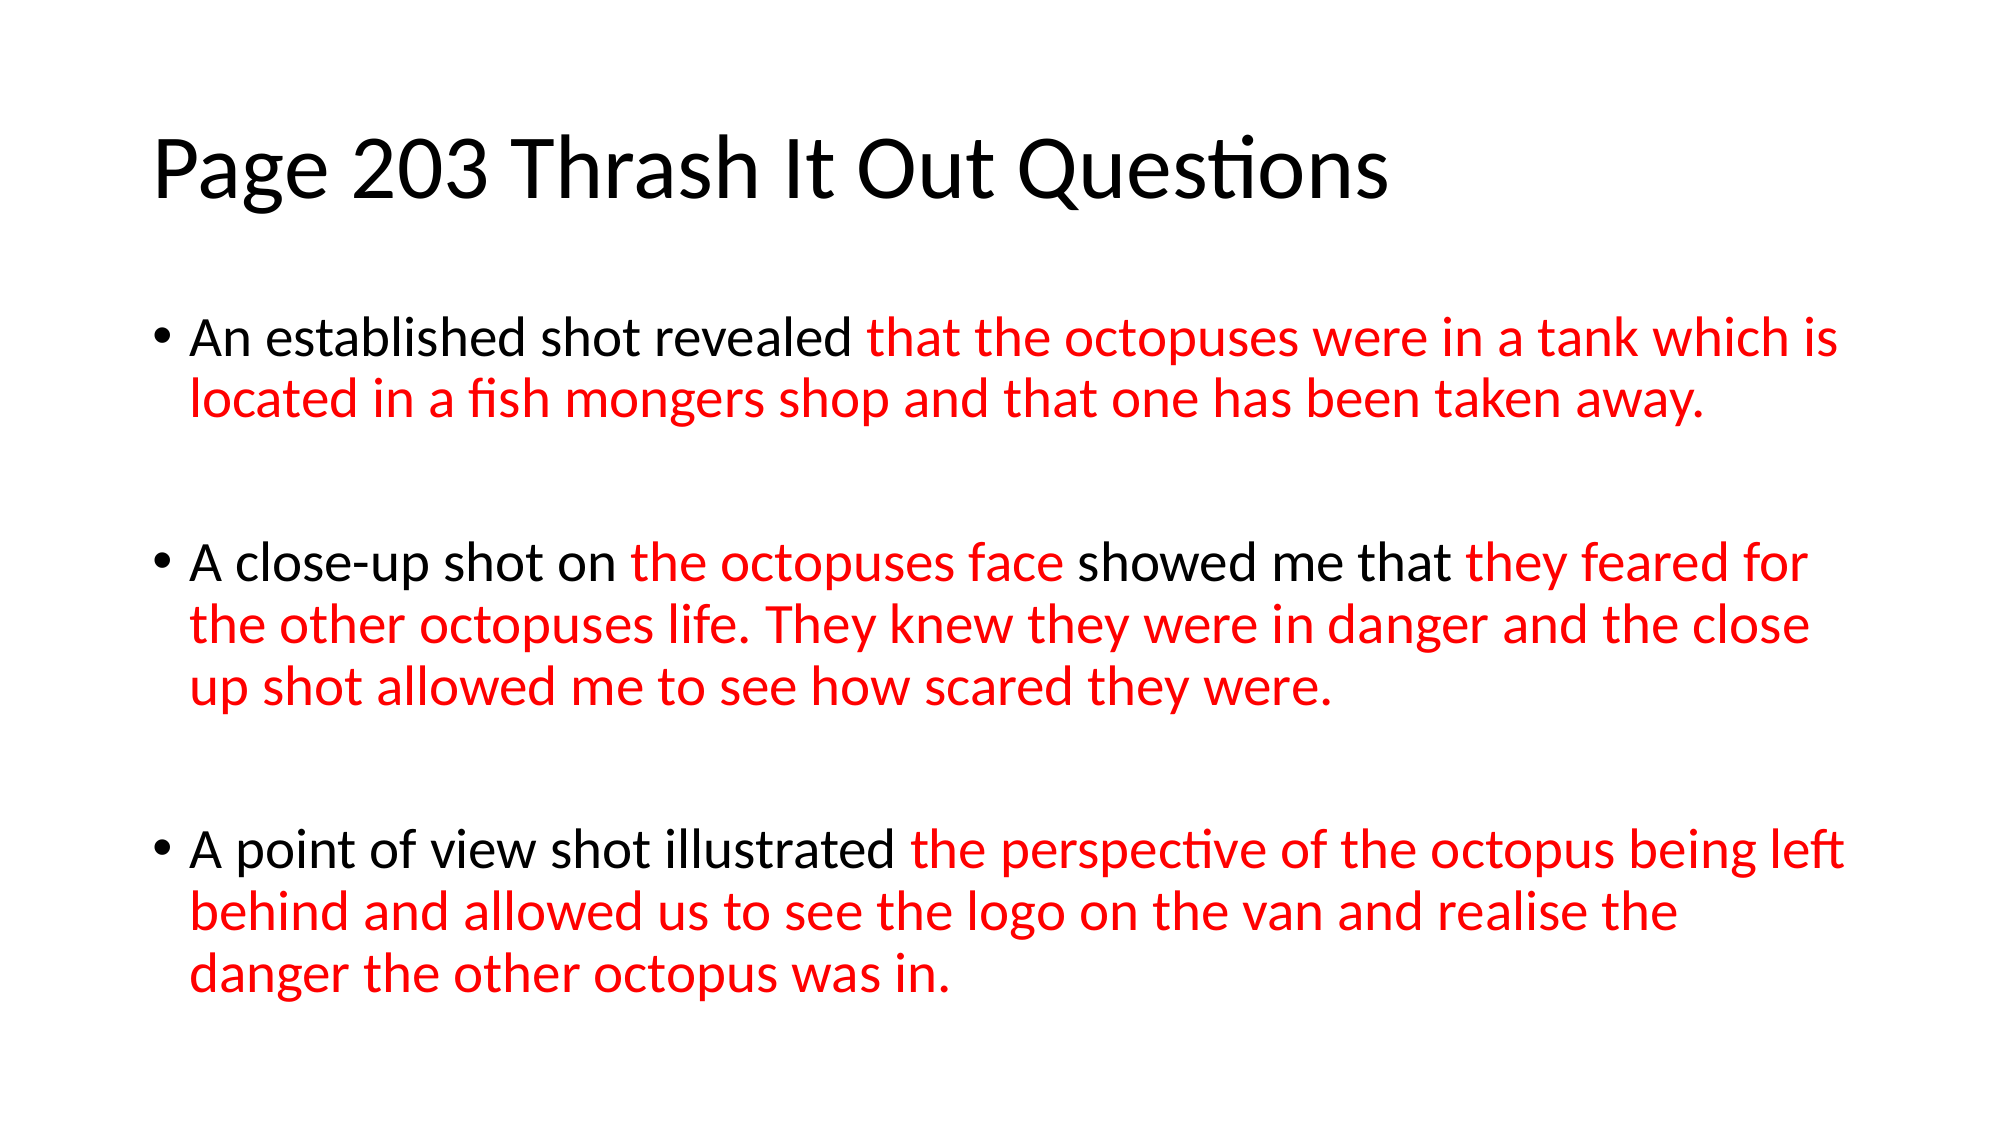

# Page 203 Thrash It Out Questions
An established shot revealed that the octopuses were in a tank which is located in a fish mongers shop and that one has been taken away.

A close-up shot on the octopuses face showed me that they feared for the other octopuses life. They knew they were in danger and the close up shot allowed me to see how scared they were.

A point of view shot illustrated the perspective of the octopus being left behind and allowed us to see the logo on the van and realise the danger the other octopus was in.